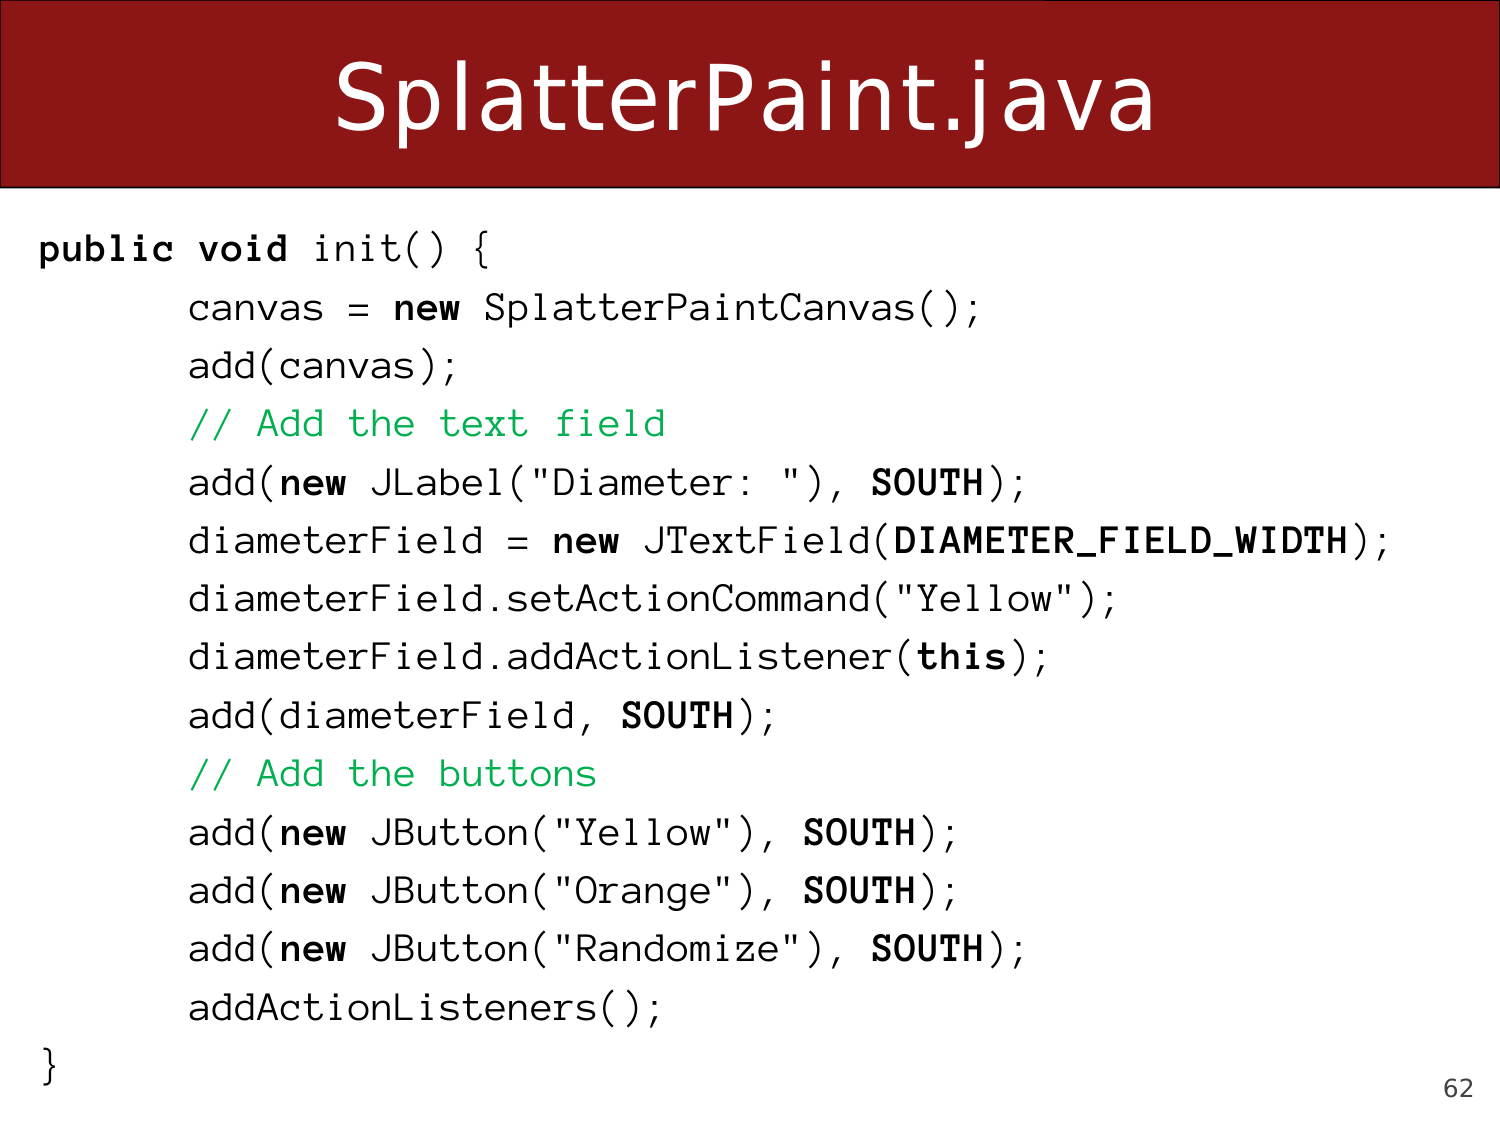

# SplatterPaint.java
public void init() {
	canvas = new SplatterPaintCanvas();
	add(canvas);
	// Add the text field
	add(new JLabel("Diameter: "), SOUTH);
	diameterField = new JTextField(DIAMETER_FIELD_WIDTH);
	diameterField.setActionCommand("Yellow");
	diameterField.addActionListener(this);
	add(diameterField, SOUTH);
	// Add the buttons
	add(new JButton("Yellow"), SOUTH);
	add(new JButton("Orange"), SOUTH);
	add(new JButton("Randomize"), SOUTH);
	addActionListeners();
}